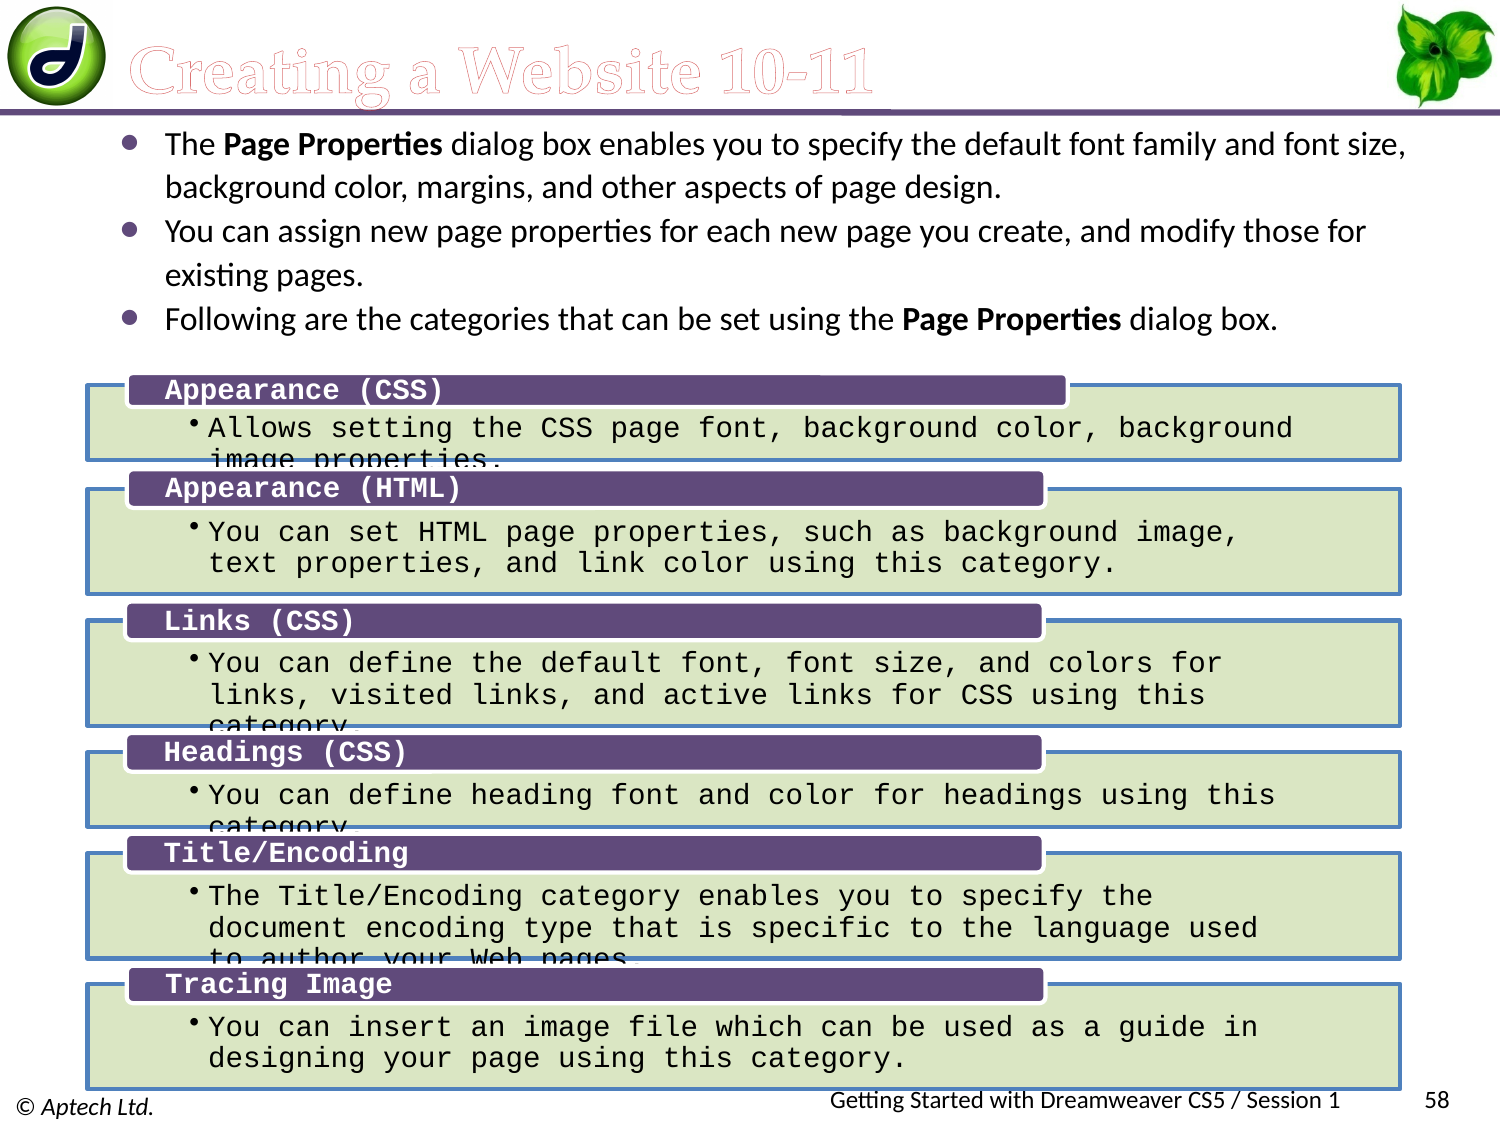

# Creating a Website 10-11
The Page Properties dialog box enables you to specify the default font family and font size, background color, margins, and other aspects of page design.
You can assign new page properties for each new page you create, and modify those for existing pages.
Following are the categories that can be set using the Page Properties dialog box.
Allows setting the CSS page font, background color, background image properties.
Appearance (CSS)
You can set HTML page properties, such as background image, text properties, and link color using this category.
Appearance (HTML)
You can define the default font, font size, and colors for links, visited links, and active links for CSS using this category.
Links (CSS)
You can define heading font and color for headings using this category.
Headings (CSS)
The Title/Encoding category enables you to specify the document encoding type that is specific to the language used to author your Web pages.
Title/Encoding
You can insert an image file which can be used as a guide in designing your page using this category.
Tracing Image
Getting Started with Dreamweaver CS5 / Session 1
58